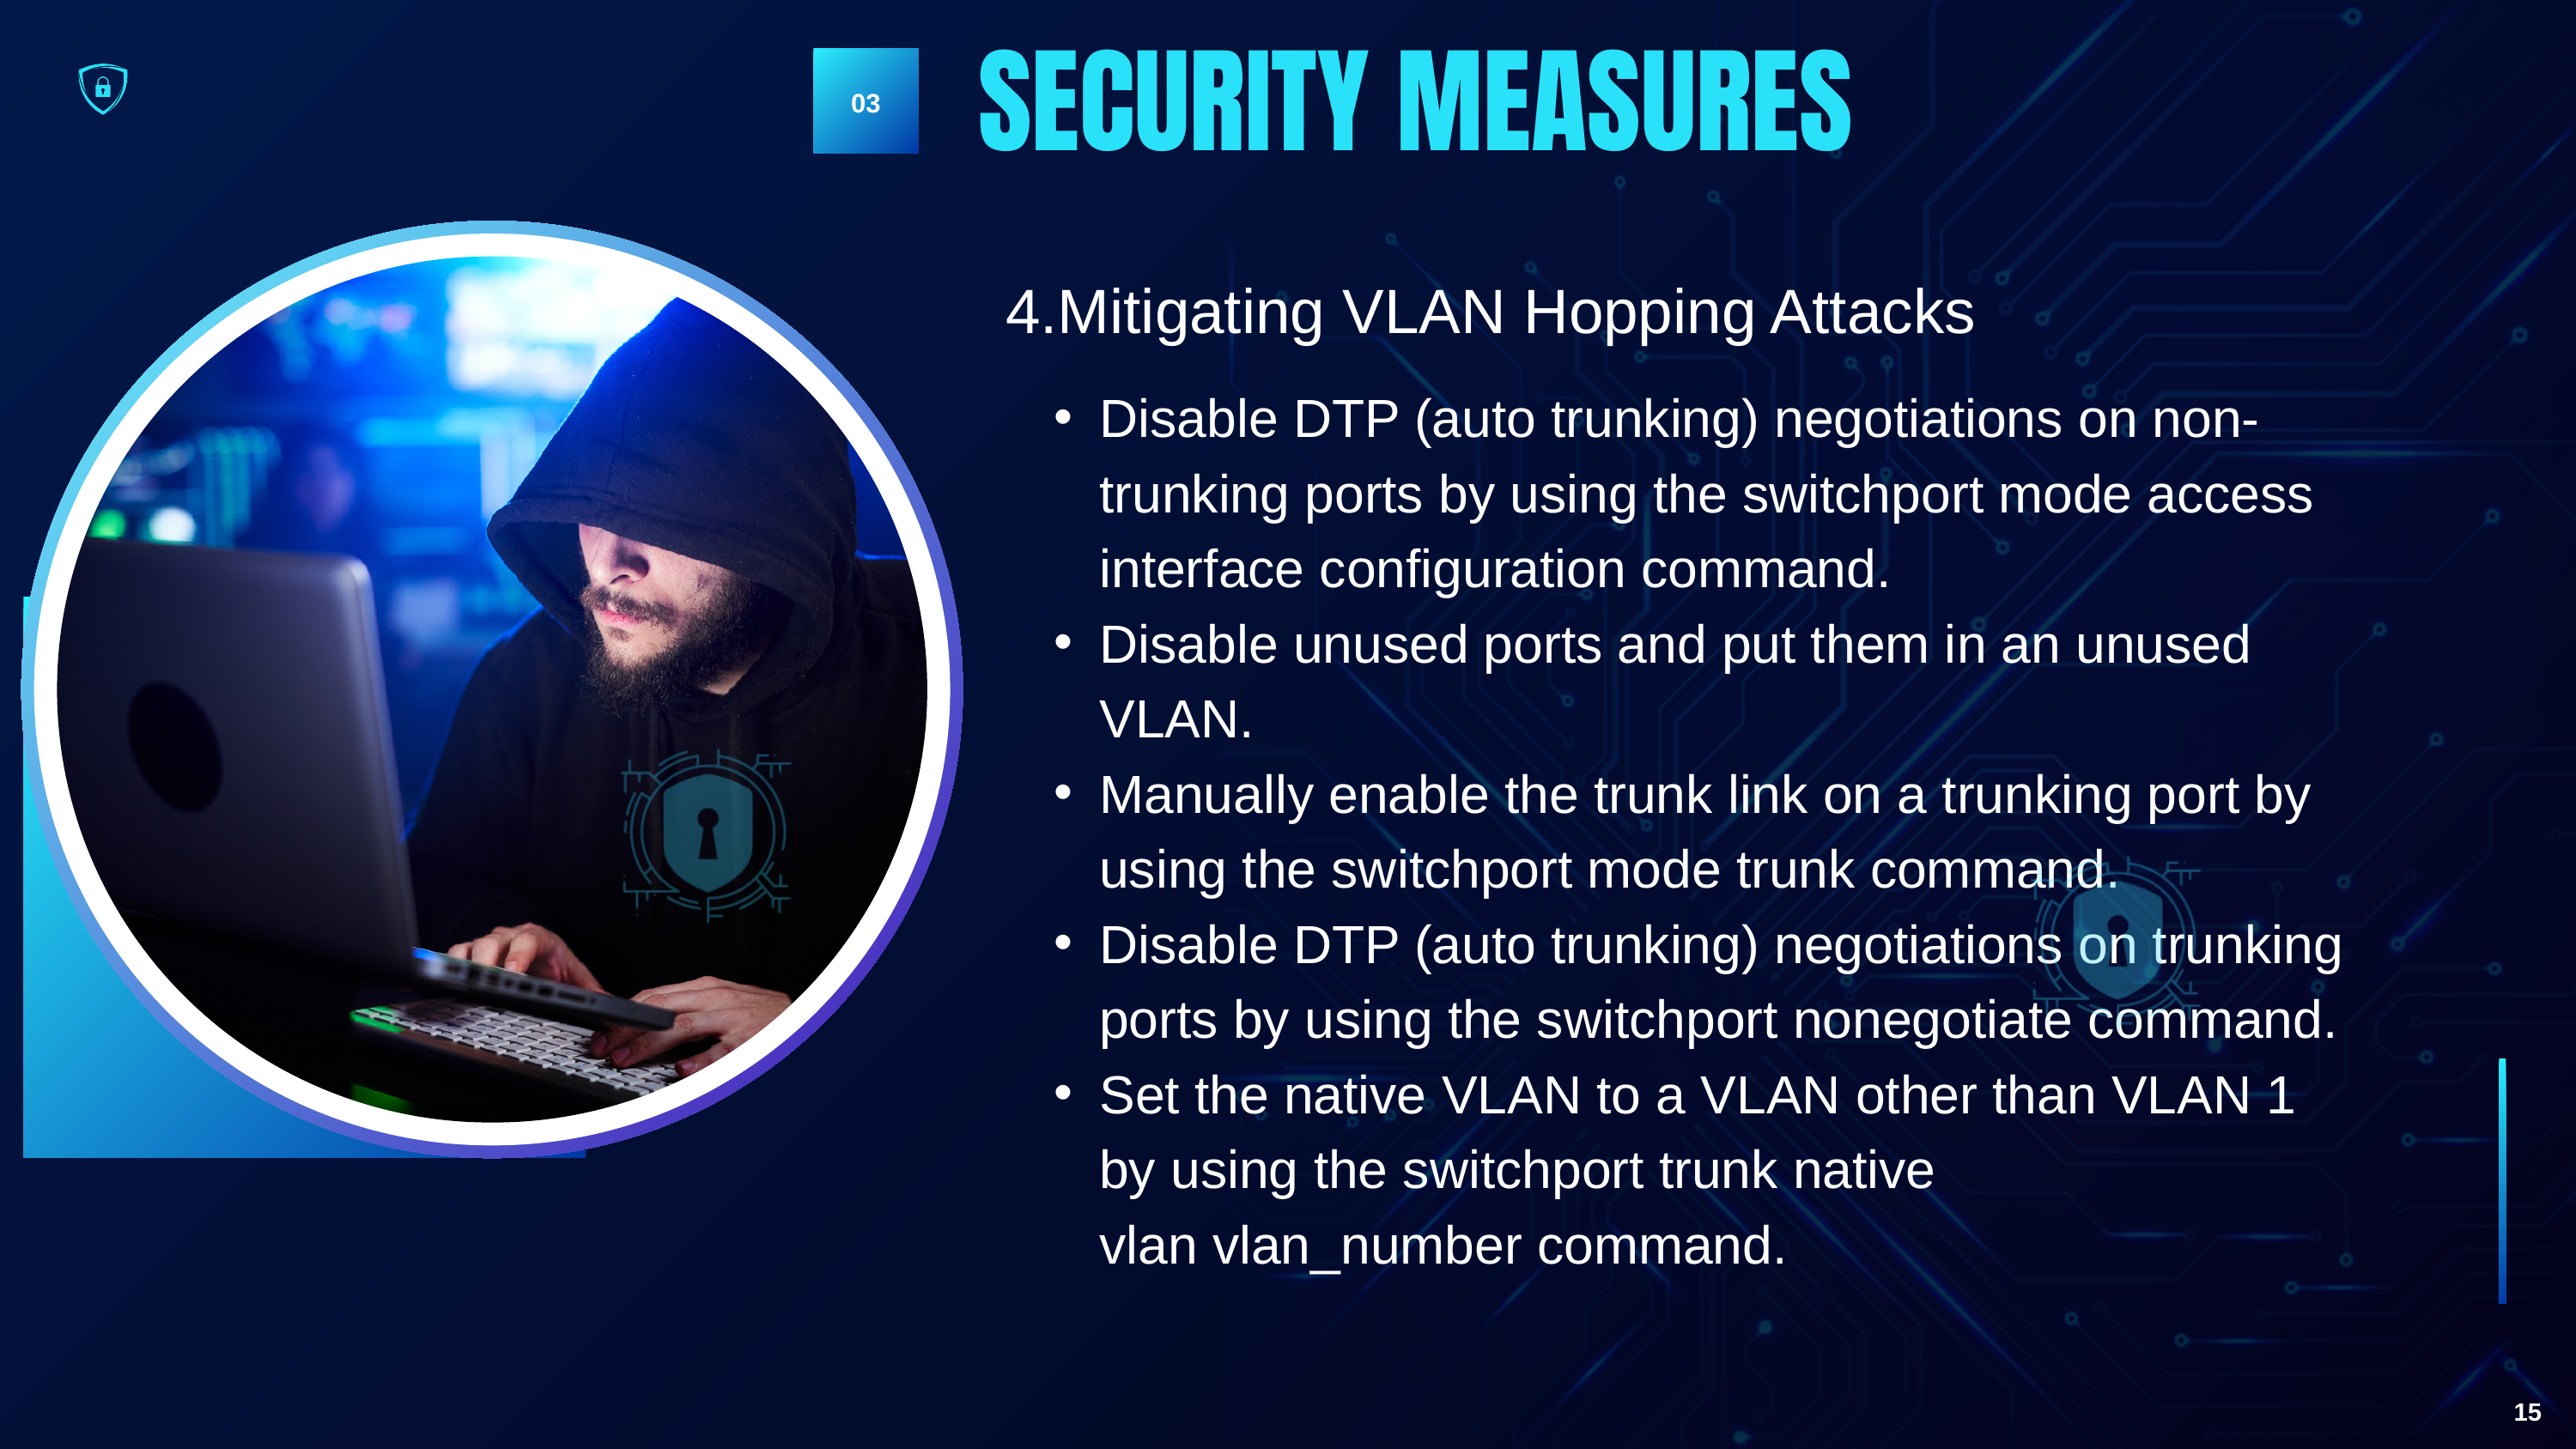

SECURITY MEASURES

03

4.Mitigating VLAN Hopping Attacks
Disable DTP (auto trunking) negotiations on non-trunking ports by using the switchport mode access interface configuration command.
Disable unused ports and put them in an unused VLAN.
Manually enable the trunk link on a trunking port by using the switchport mode trunk command.
Disable DTP (auto trunking) negotiations on trunking ports by using the switchport nonegotiate command.
Set the native VLAN to a VLAN other than VLAN 1 by using the switchport trunk native vlan vlan_number command.

15